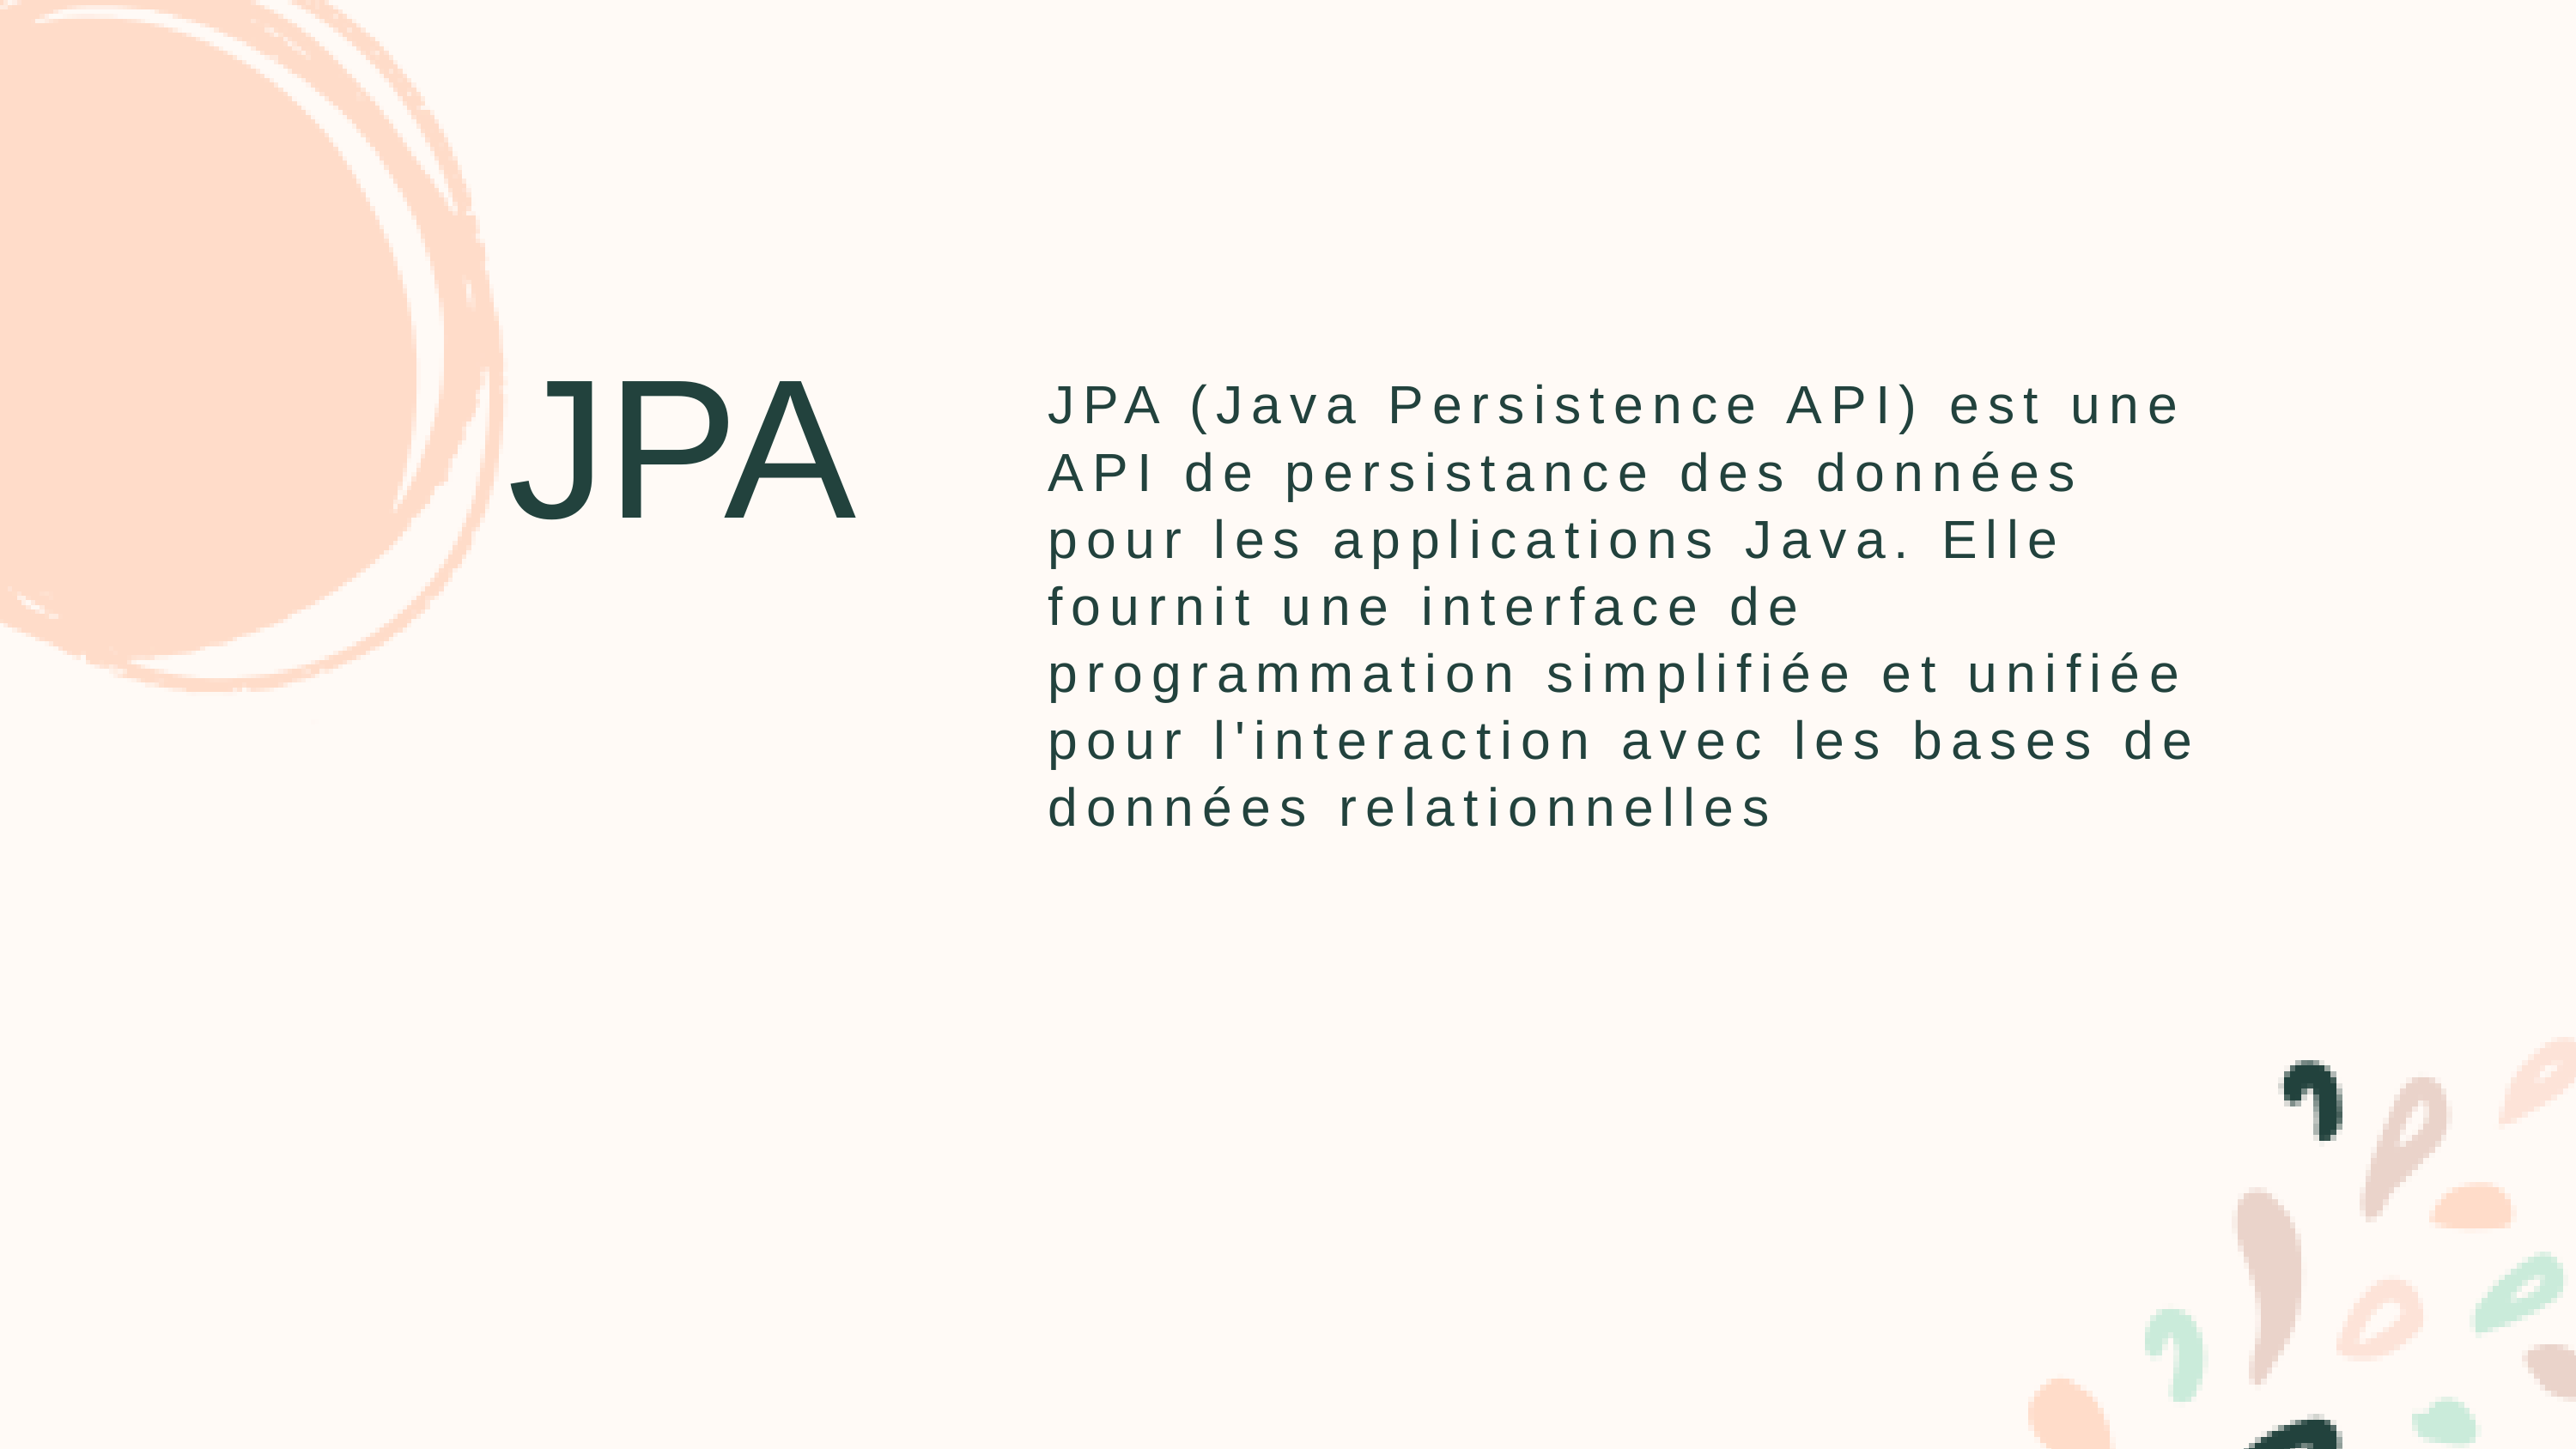

JPA (Java Persistence API) est une API de persistance des données pour les applications Java. Elle fournit une interface de programmation simplifiée et unifiée pour l'interaction avec les bases de données relationnelles
JPA